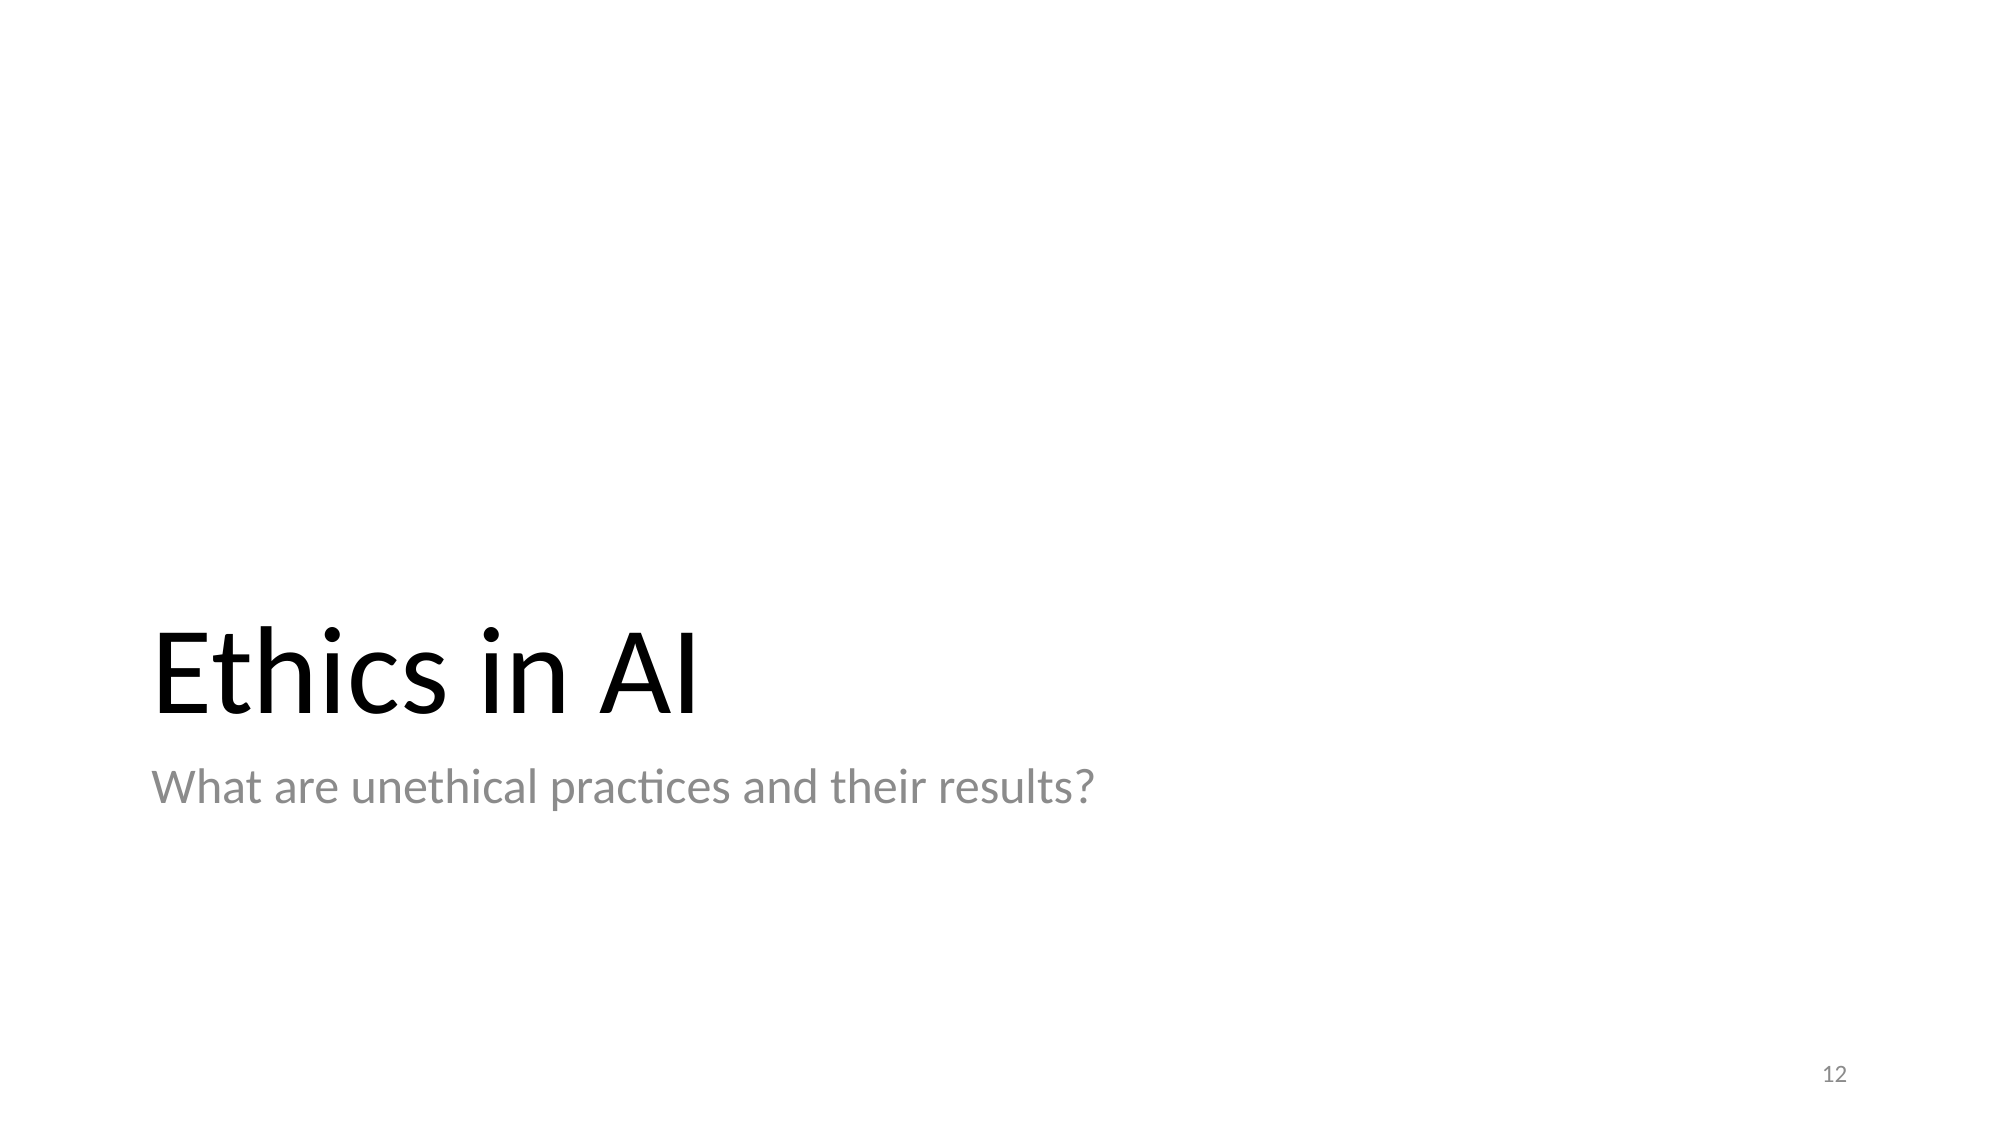

# Ethics in AI
What are unethical practices and their results?
12